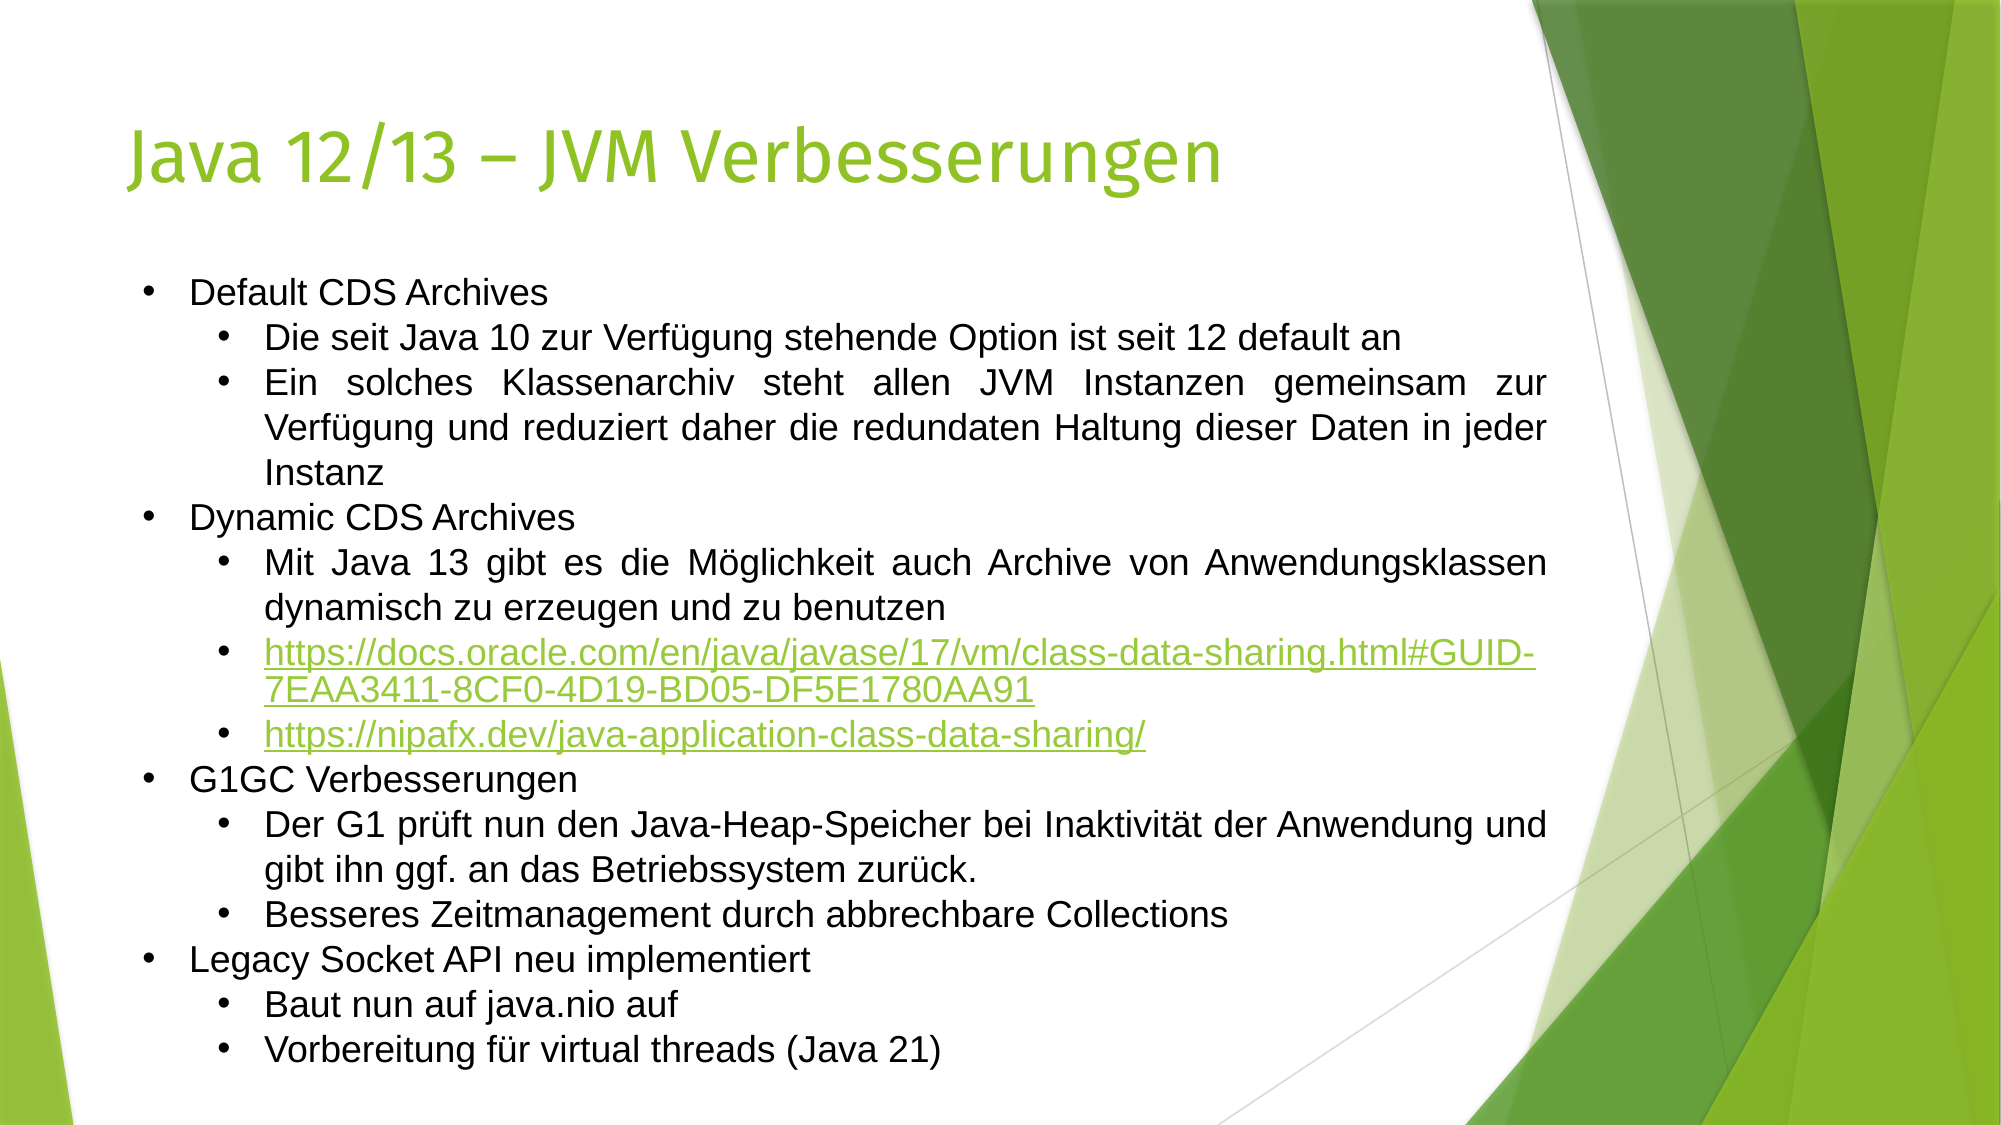

# Java 12/13 – JVM Verbesserungen
Default CDS Archives
Die seit Java 10 zur Verfügung stehende Option ist seit 12 default an
Ein solches Klassenarchiv steht allen JVM Instanzen gemeinsam zur Verfügung und reduziert daher die redundaten Haltung dieser Daten in jeder Instanz
Dynamic CDS Archives
Mit Java 13 gibt es die Möglichkeit auch Archive von Anwendungsklassen dynamisch zu erzeugen und zu benutzen
https://docs.oracle.com/en/java/javase/17/vm/class-data-sharing.html#GUID-7EAA3411-8CF0-4D19-BD05-DF5E1780AA91
https://nipafx.dev/java-application-class-data-sharing/
G1GC Verbesserungen
Der G1 prüft nun den Java-Heap-Speicher bei Inaktivität der Anwendung und gibt ihn ggf. an das Betriebssystem zurück.
Besseres Zeitmanagement durch abbrechbare Collections
Legacy Socket API neu implementiert
Baut nun auf java.nio auf
Vorbereitung für virtual threads (Java 21)